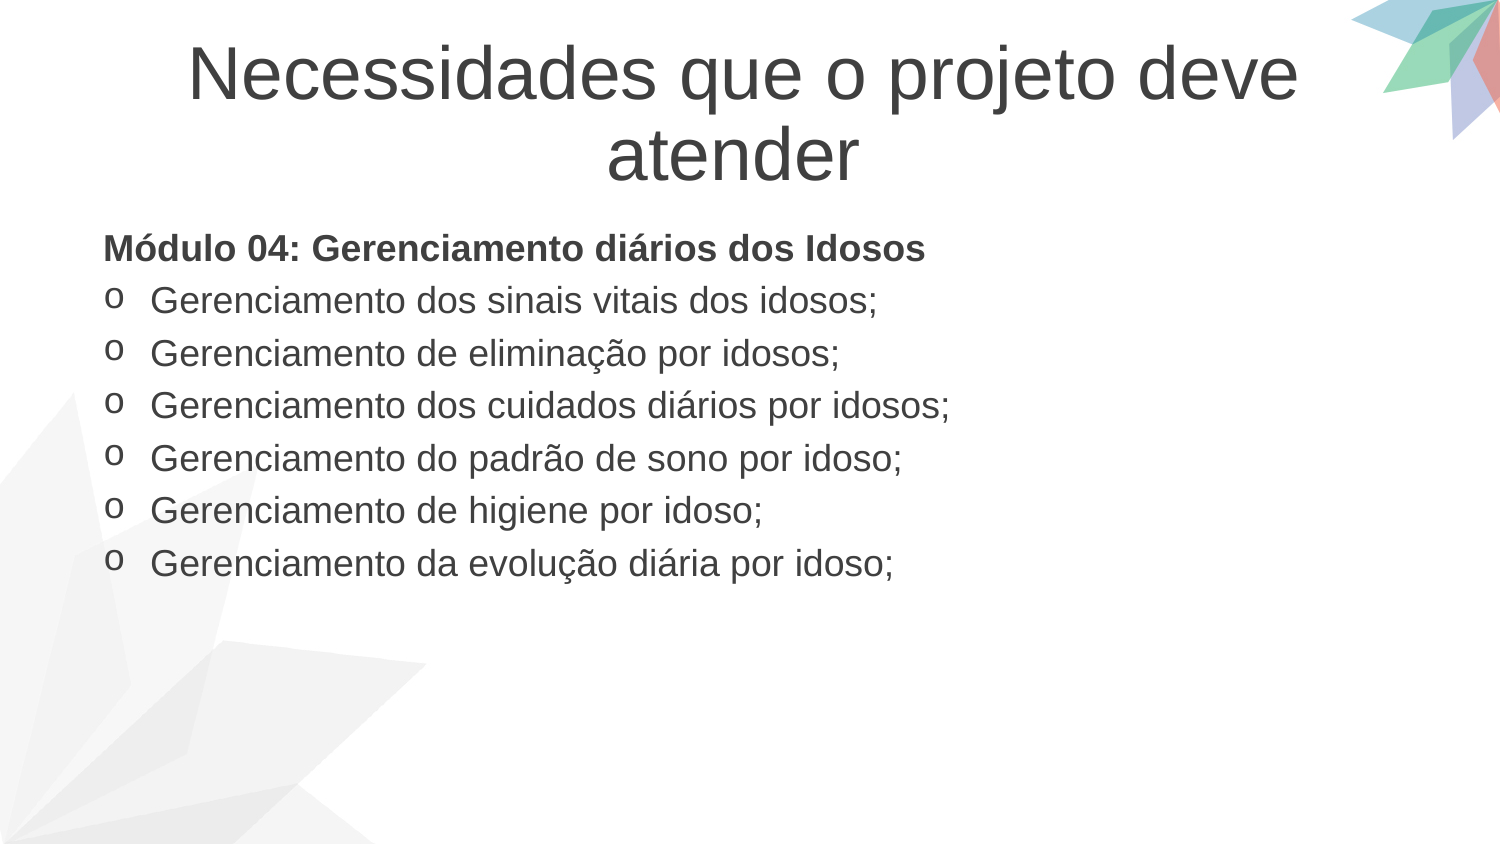

Necessidades que o projeto deve atender
Módulo 04: Gerenciamento diários dos Idosos
Gerenciamento dos sinais vitais dos idosos;
Gerenciamento de eliminação por idosos;
Gerenciamento dos cuidados diários por idosos;
Gerenciamento do padrão de sono por idoso;
Gerenciamento de higiene por idoso;
Gerenciamento da evolução diária por idoso;